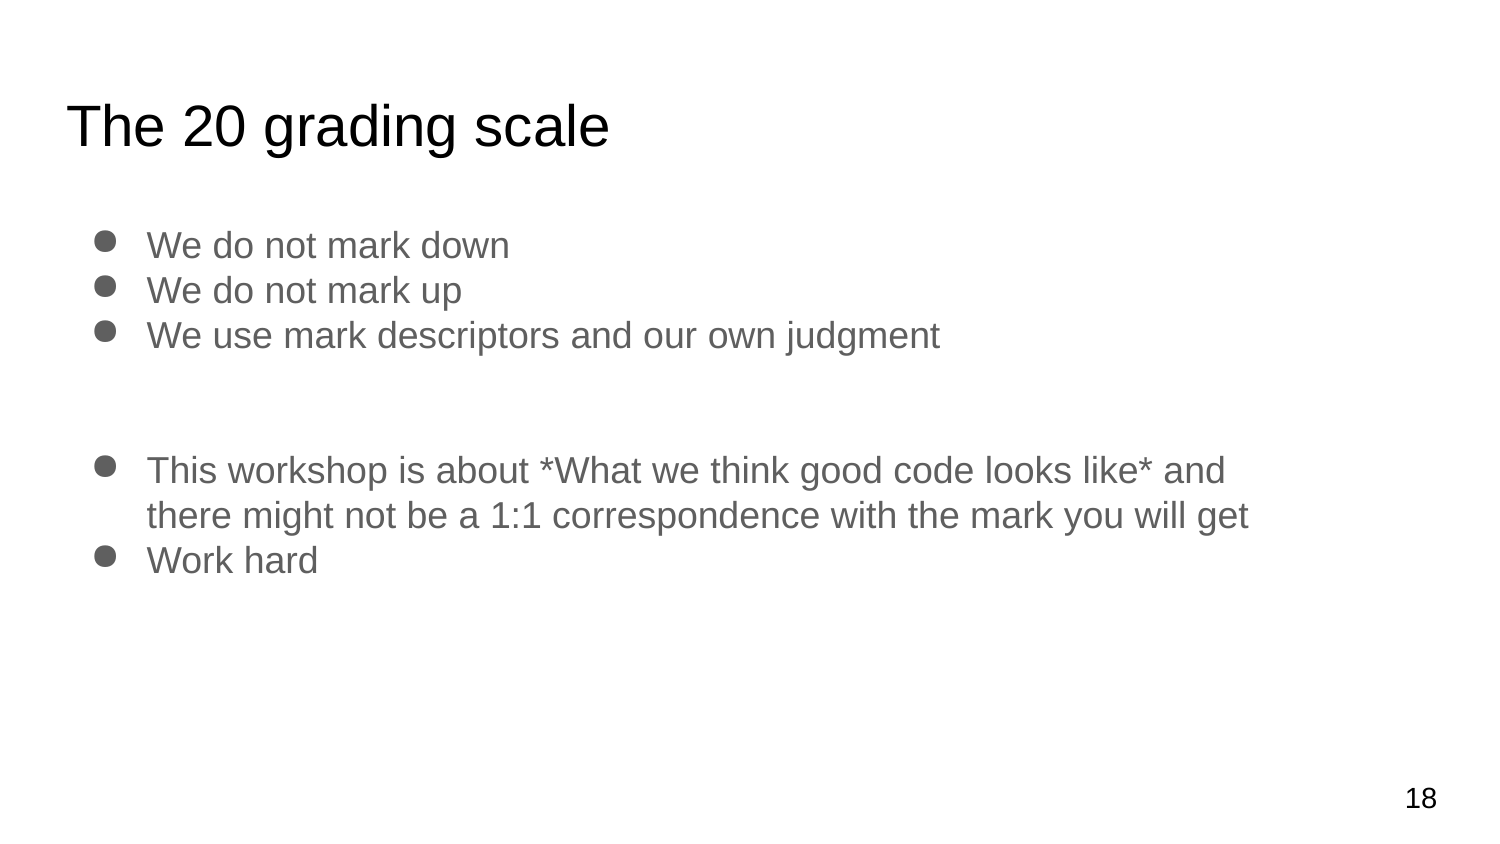

# The 20 grading scale
We do not mark down
We do not mark up
We use mark descriptors and our own judgment

This workshop is about *What we think good code looks like* and there might not be a 1:1 correspondence with the mark you will get
Work hard

18